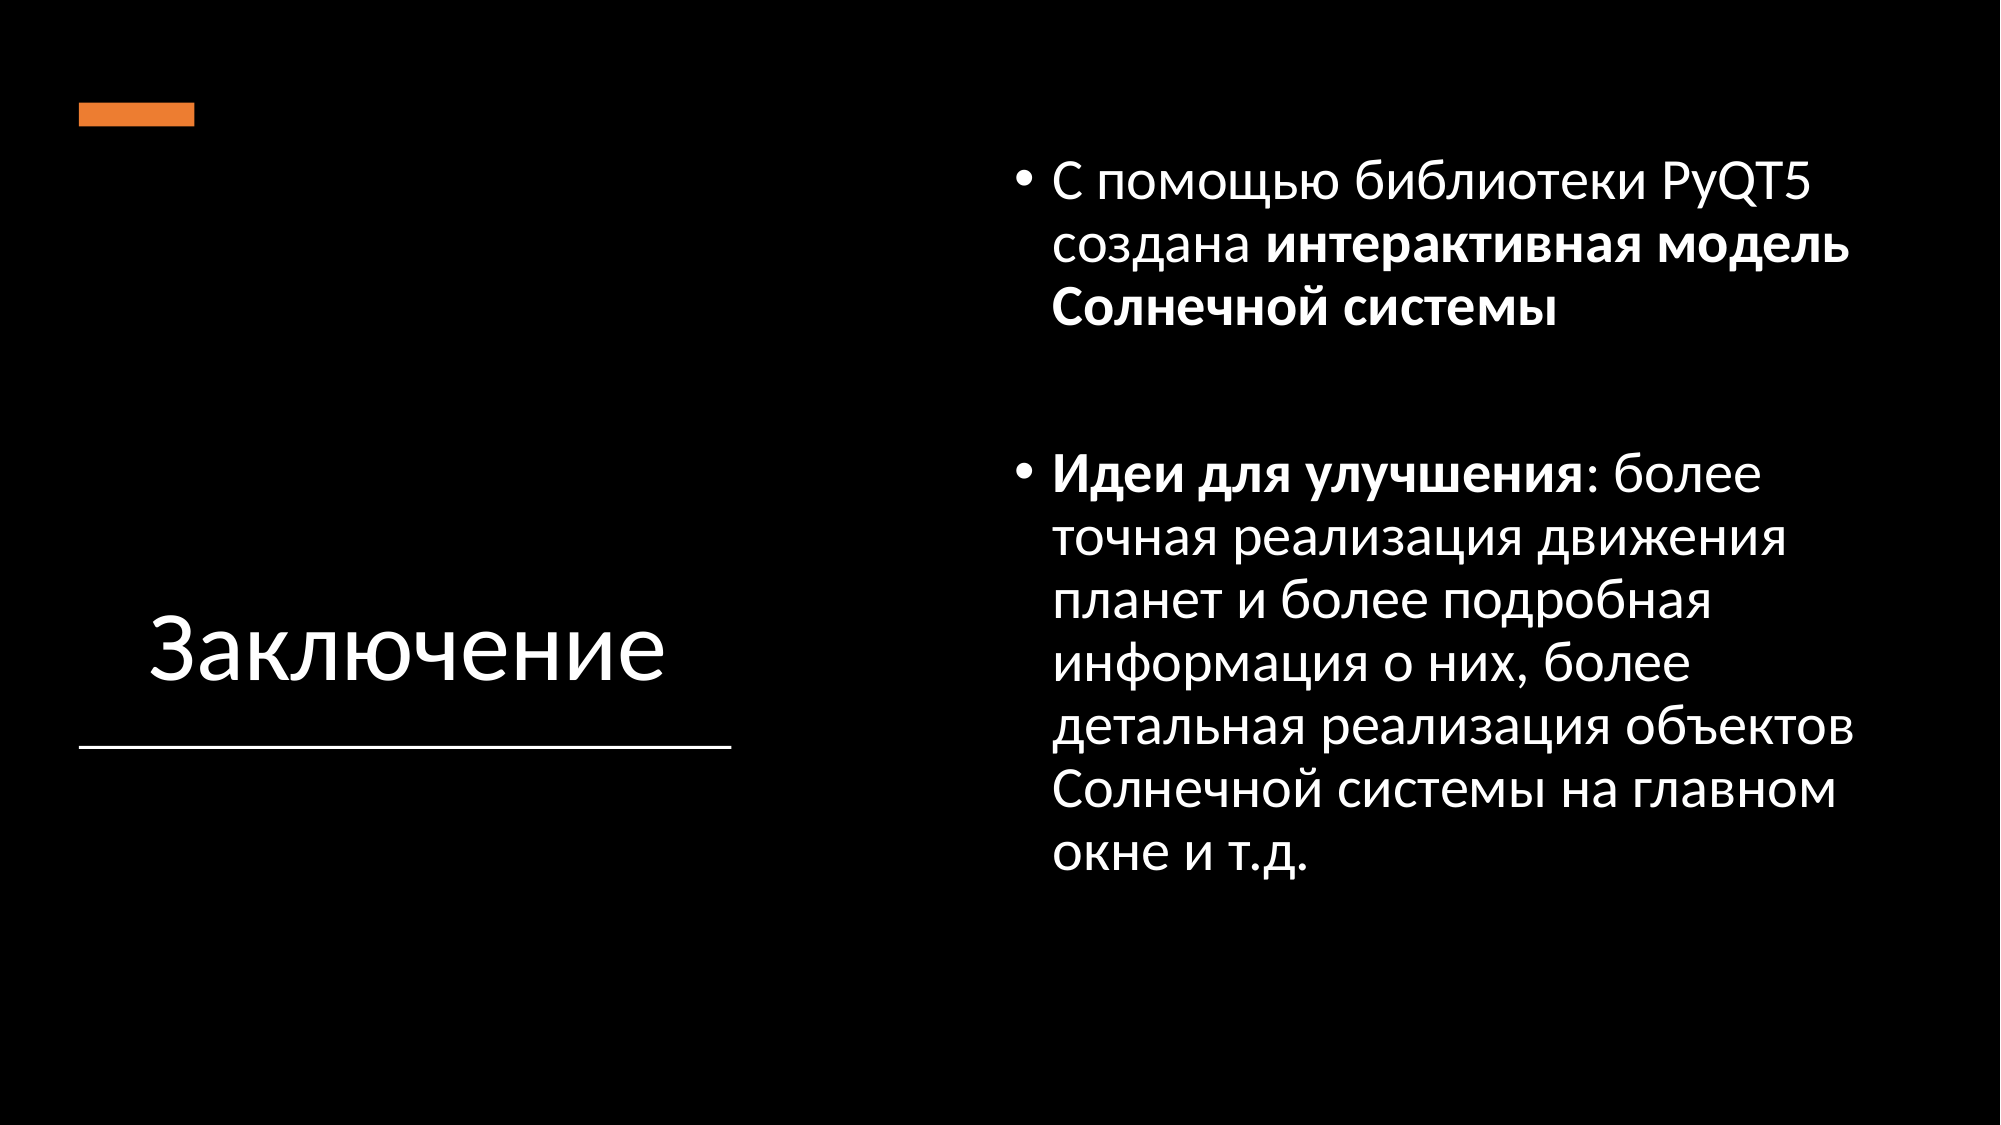

С помощью библиотеки PyQT5 создана интерактивная модель Солнечной системы

Идеи для улучшения: более точная реализация движения планет и более подробная информация о них, более детальная реализация объектов Солнечной системы на главном окне и т.д.

# Заключение